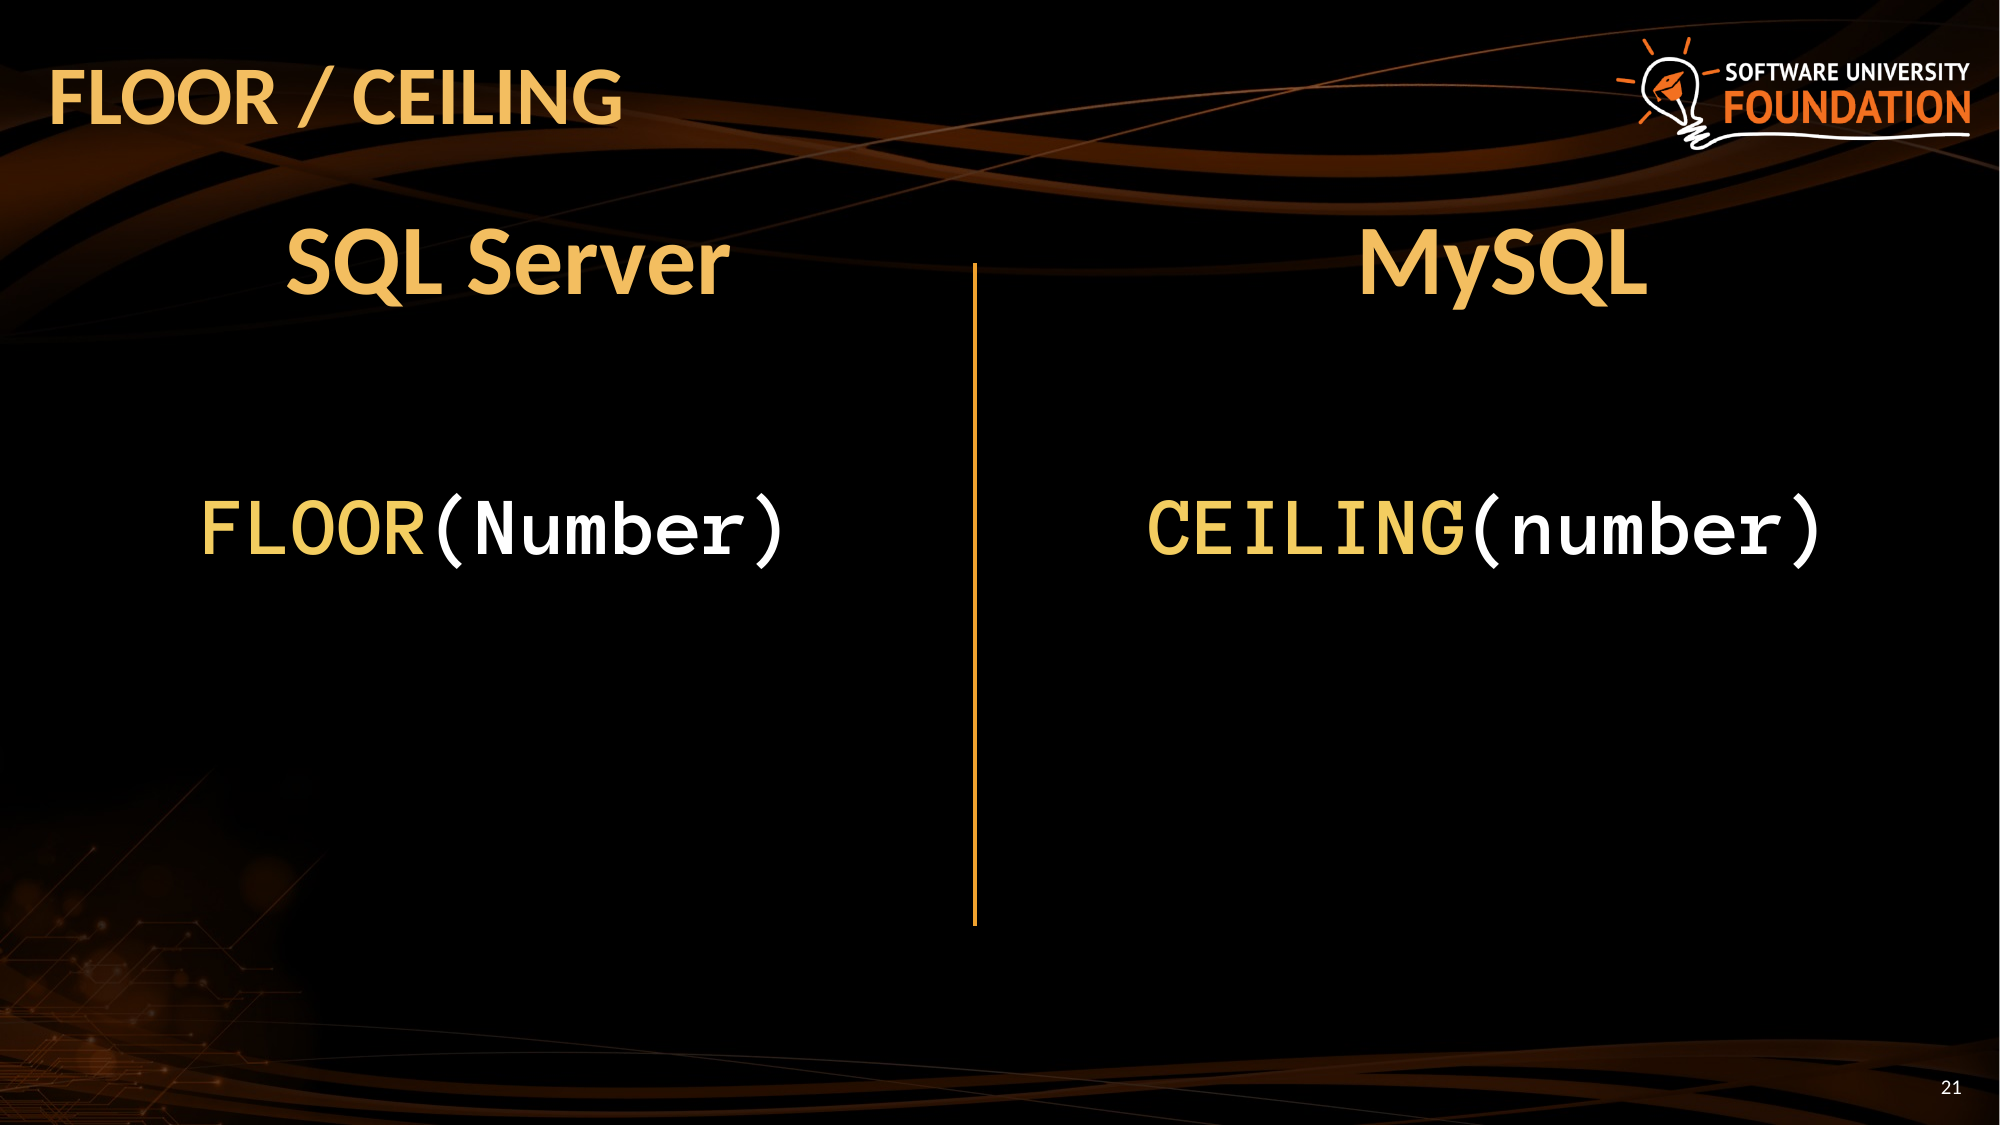

# FLOOR / CEILING
MySQL

SQL Server

FLOOR(Number)
CEILING(number)
21